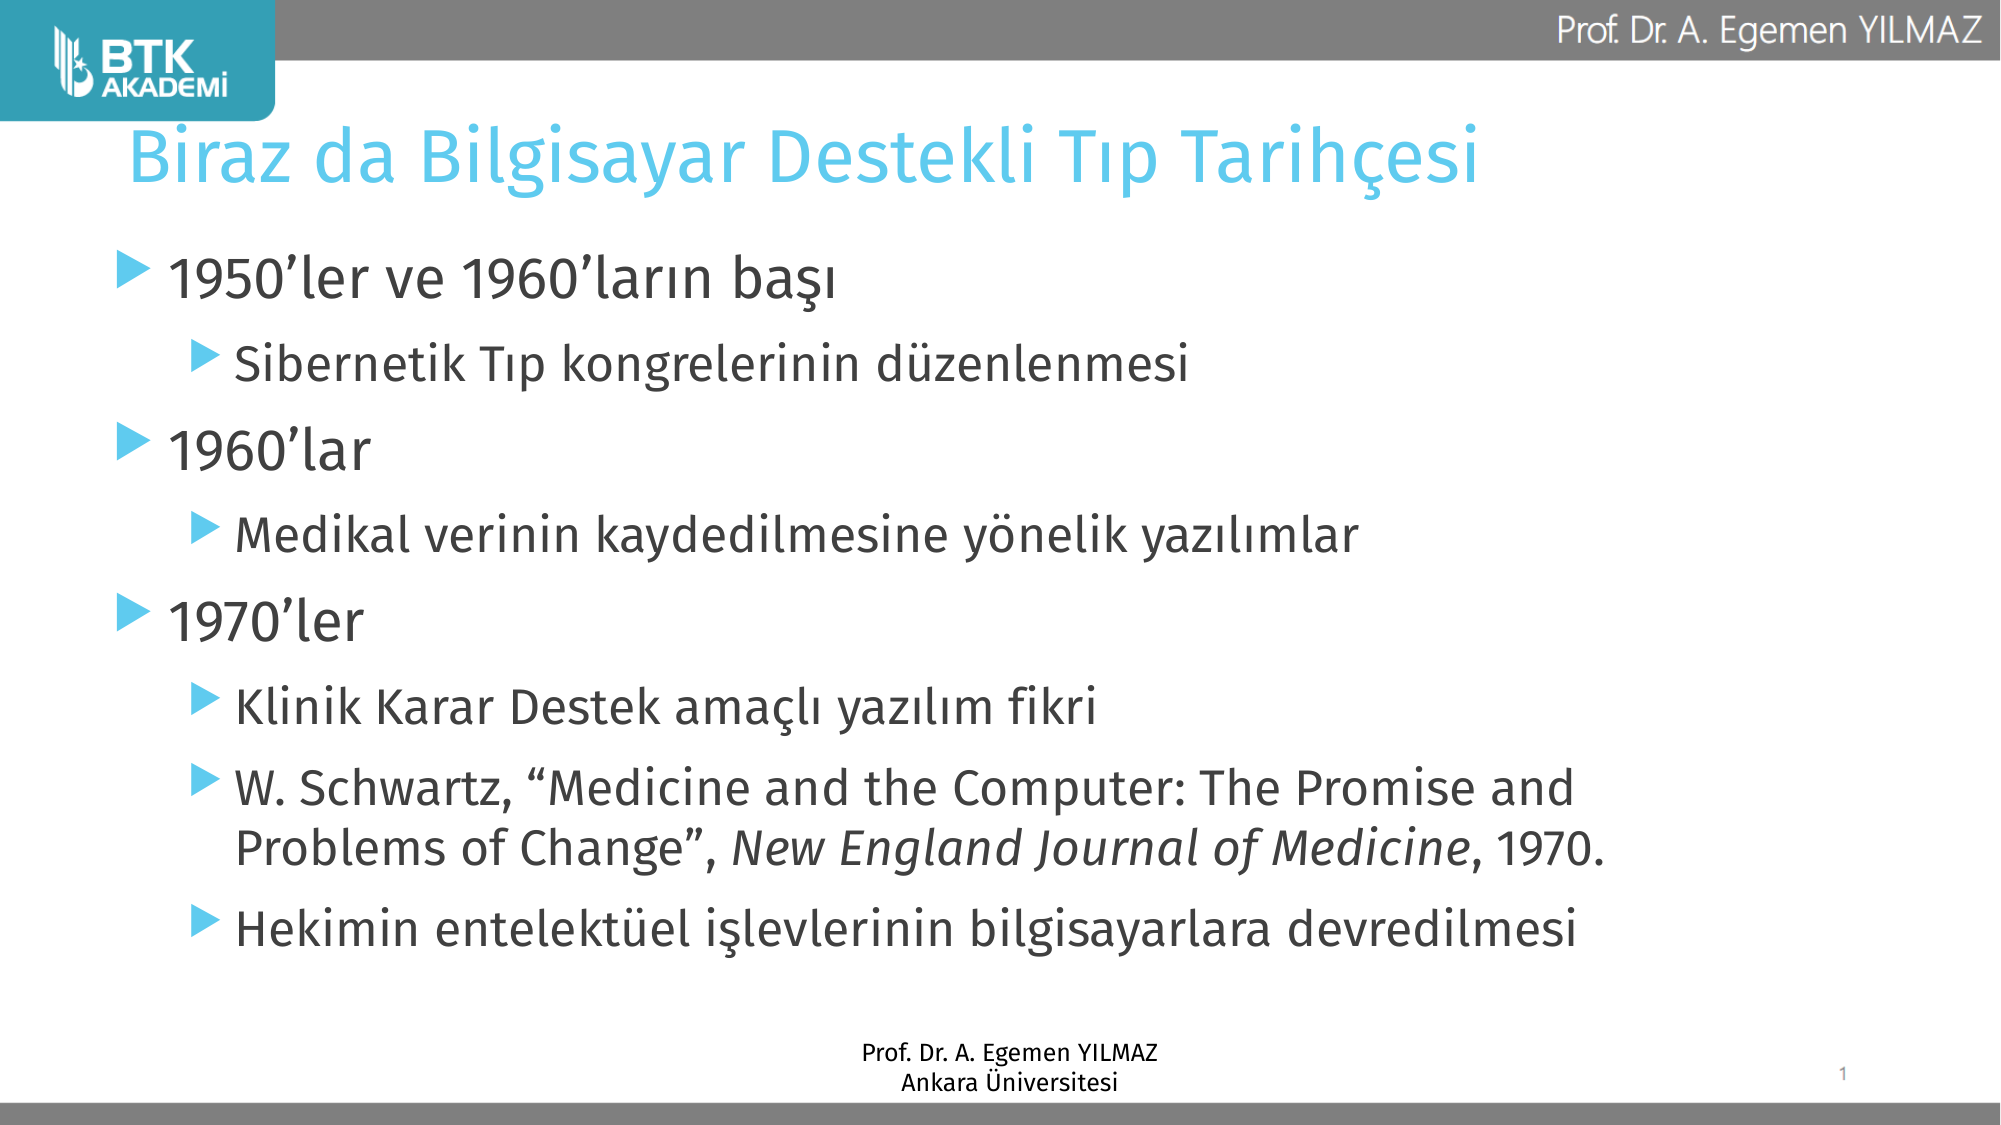

# Biraz da Bilgisayar Destekli Tıp Tarihçesi
1950’ler ve 1960’ların başı
Sibernetik Tıp kongrelerinin düzenlenmesi
1960’lar
Medikal verinin kaydedilmesine yönelik yazılımlar
1970’ler
Klinik Karar Destek amaçlı yazılım fikri
W. Schwartz, “Medicine and the Computer: The Promise and Problems of Change”, New England Journal of Medicine, 1970.
Hekimin entelektüel işlevlerinin bilgisayarlara devredilmesi
Prof. Dr. A. Egemen YILMAZ
Ankara Üniversitesi